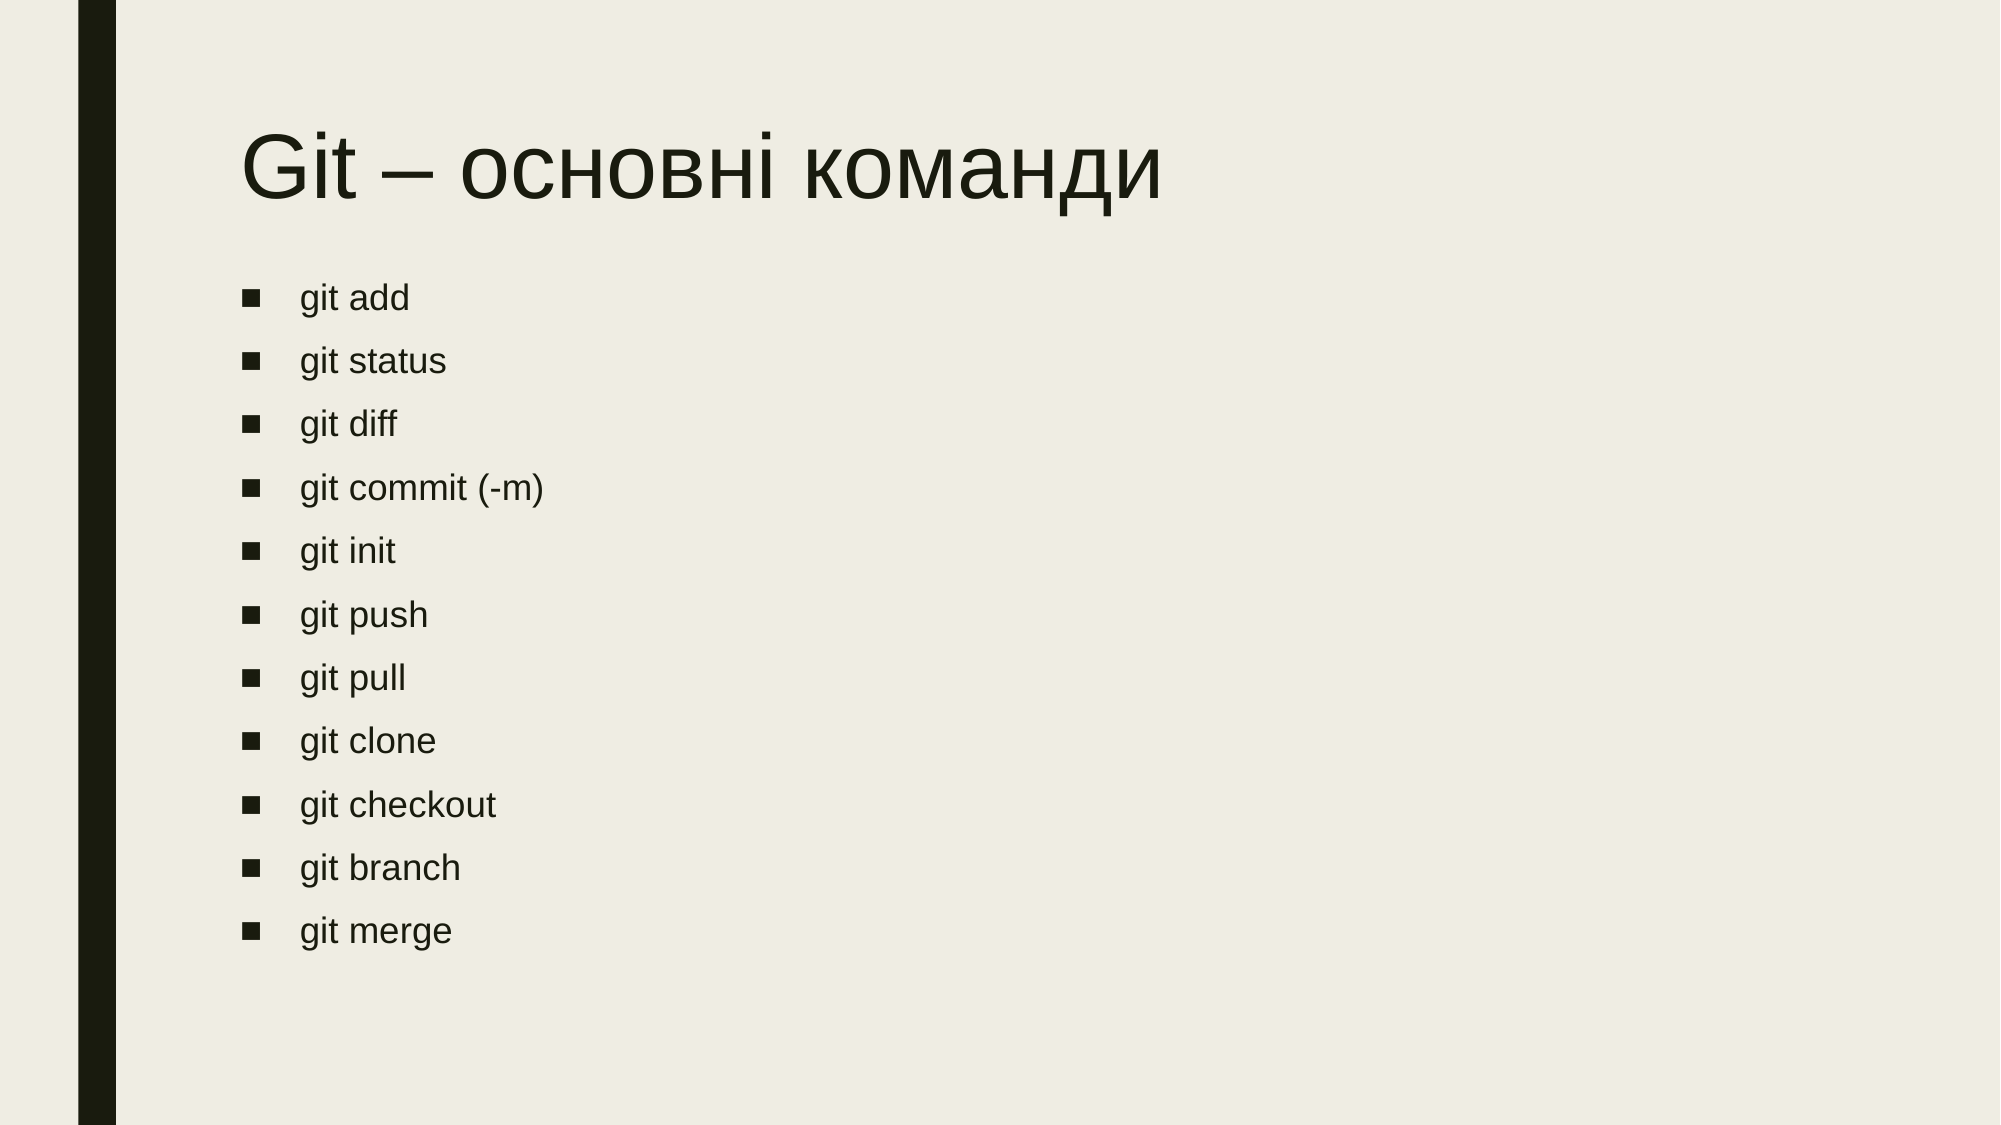

# Git – основні команди
git add
git status
git diff
git commit (-m)
git init
git push
git pull
git clone
git checkout
git branch
git merge